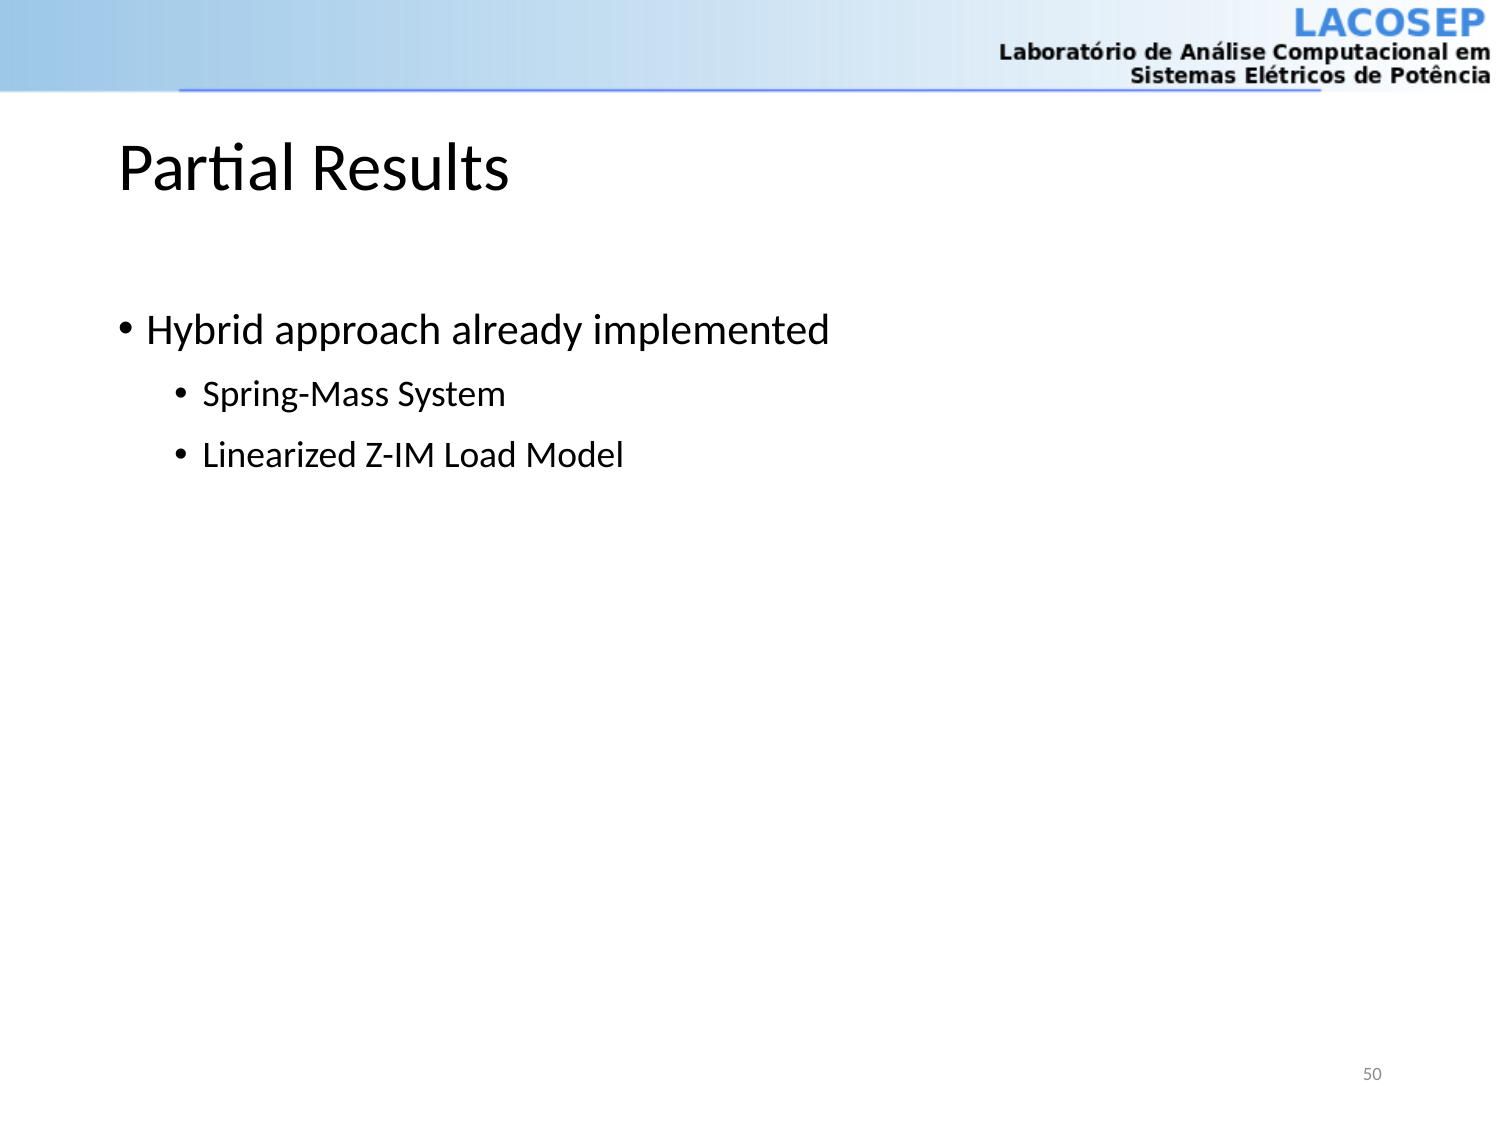

# Partial Results
Hybrid approach already implemented
Spring-Mass System
Linearized Z-IM Load Model
50